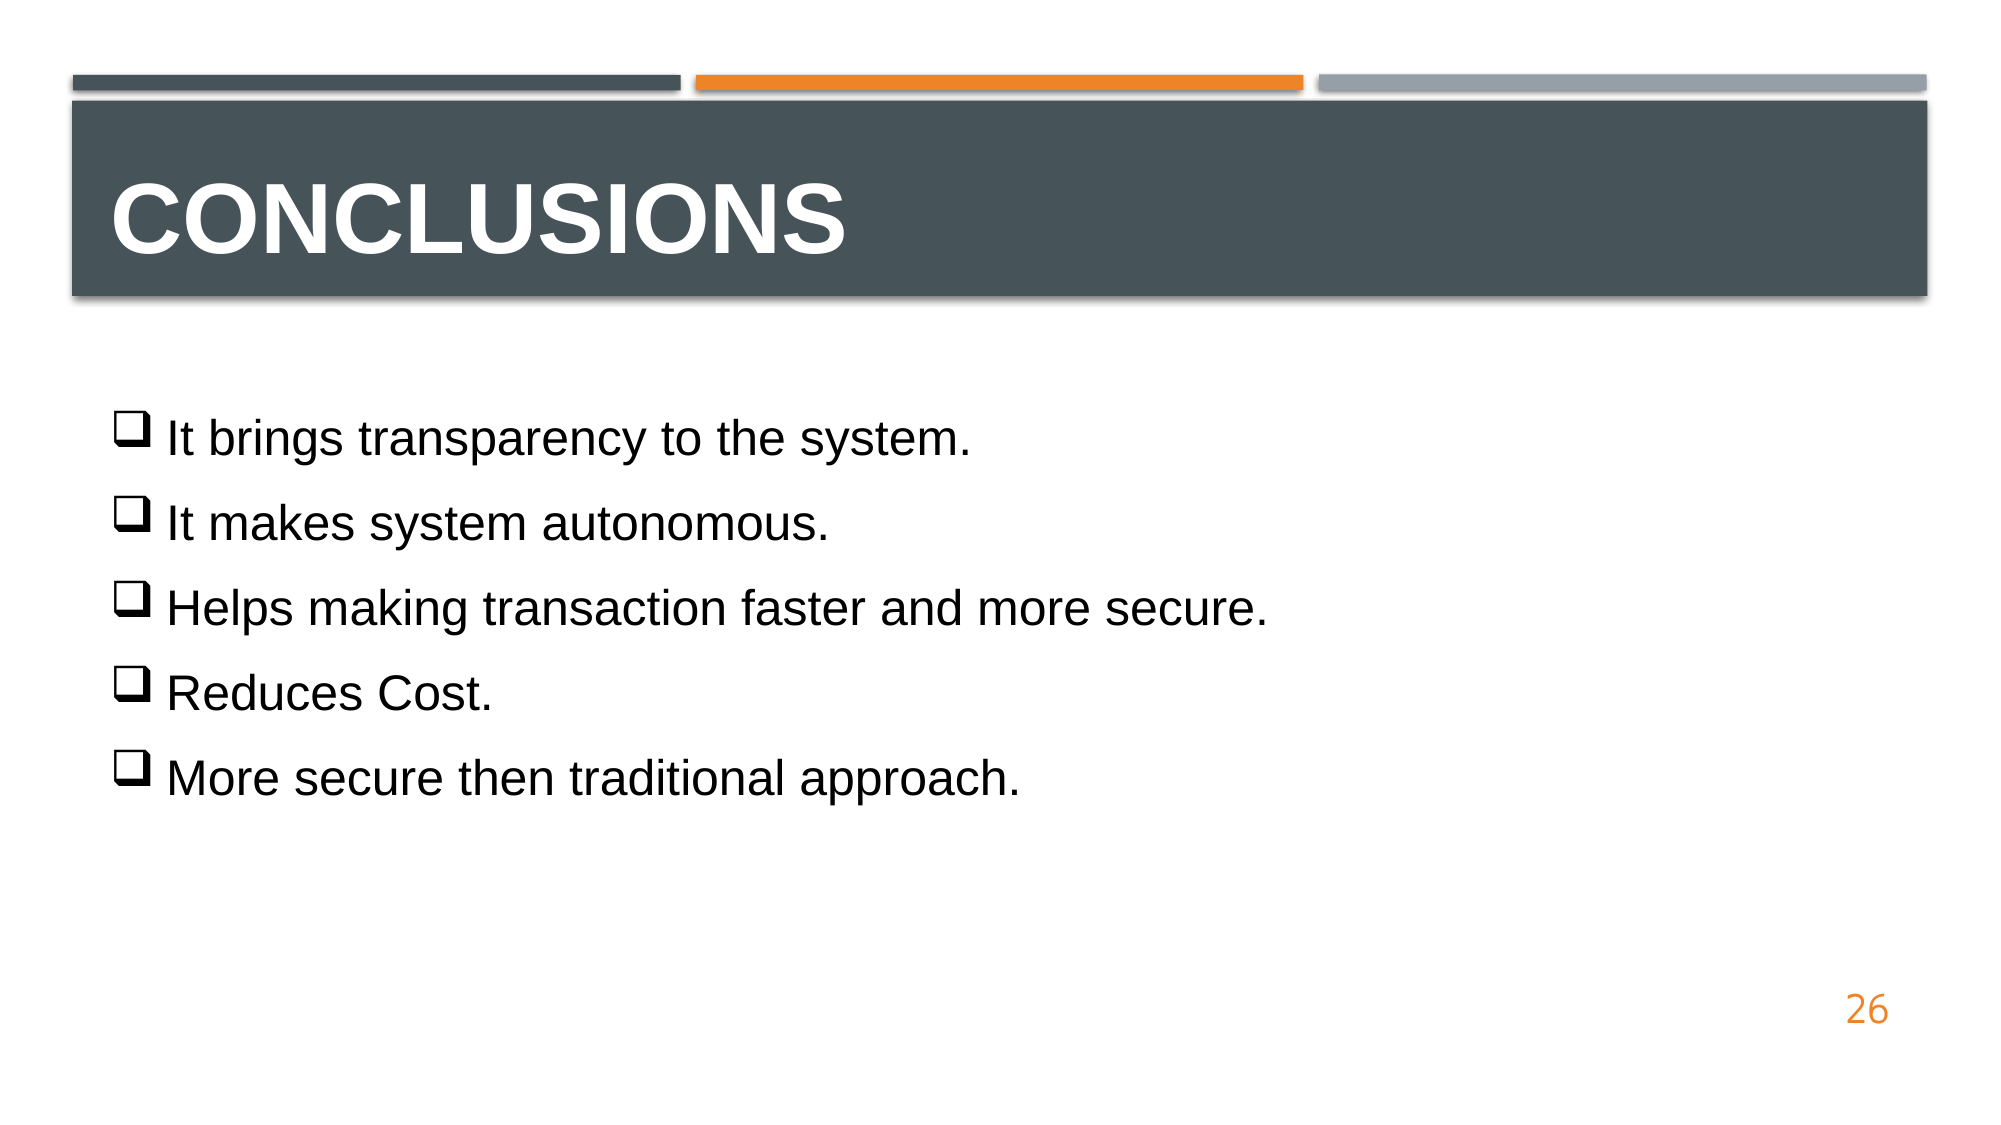

# Conclusions

It brings transparency to the system.
It makes system autonomous.
Helps making transaction faster and more secure.
Reduces Cost.
More secure then traditional approach.
26